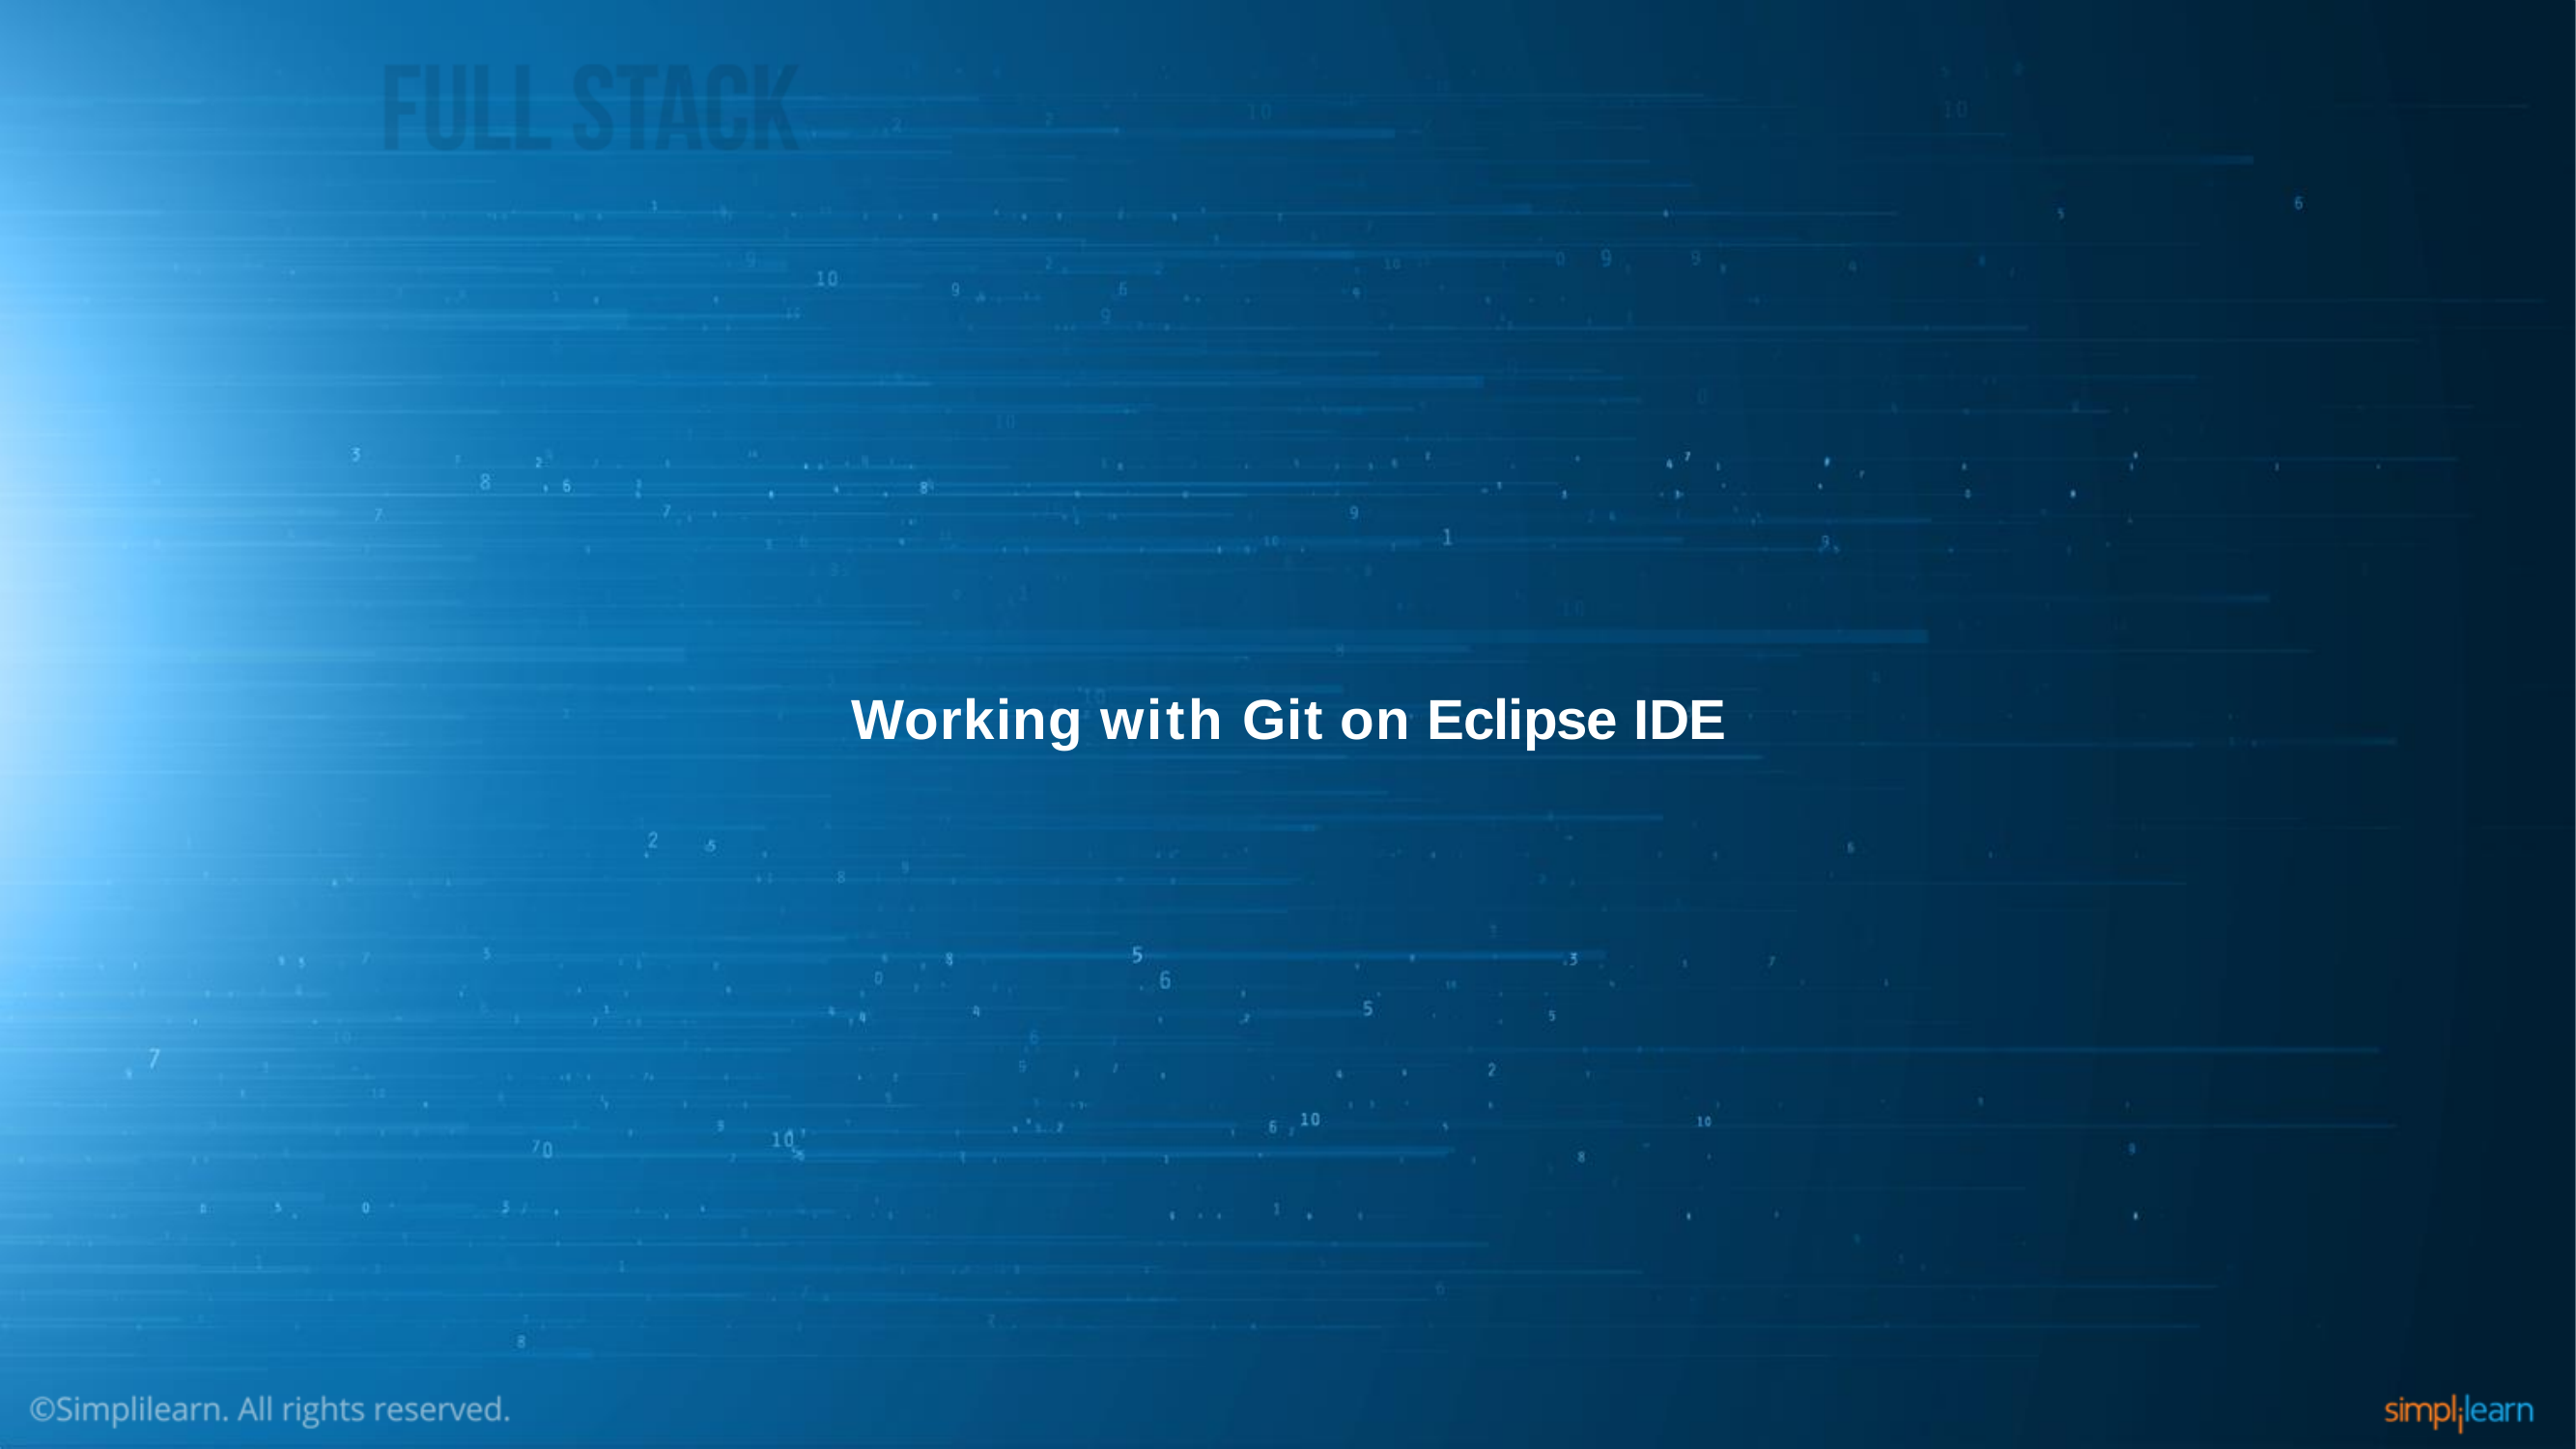

# Working with Git on Eclipse IDE